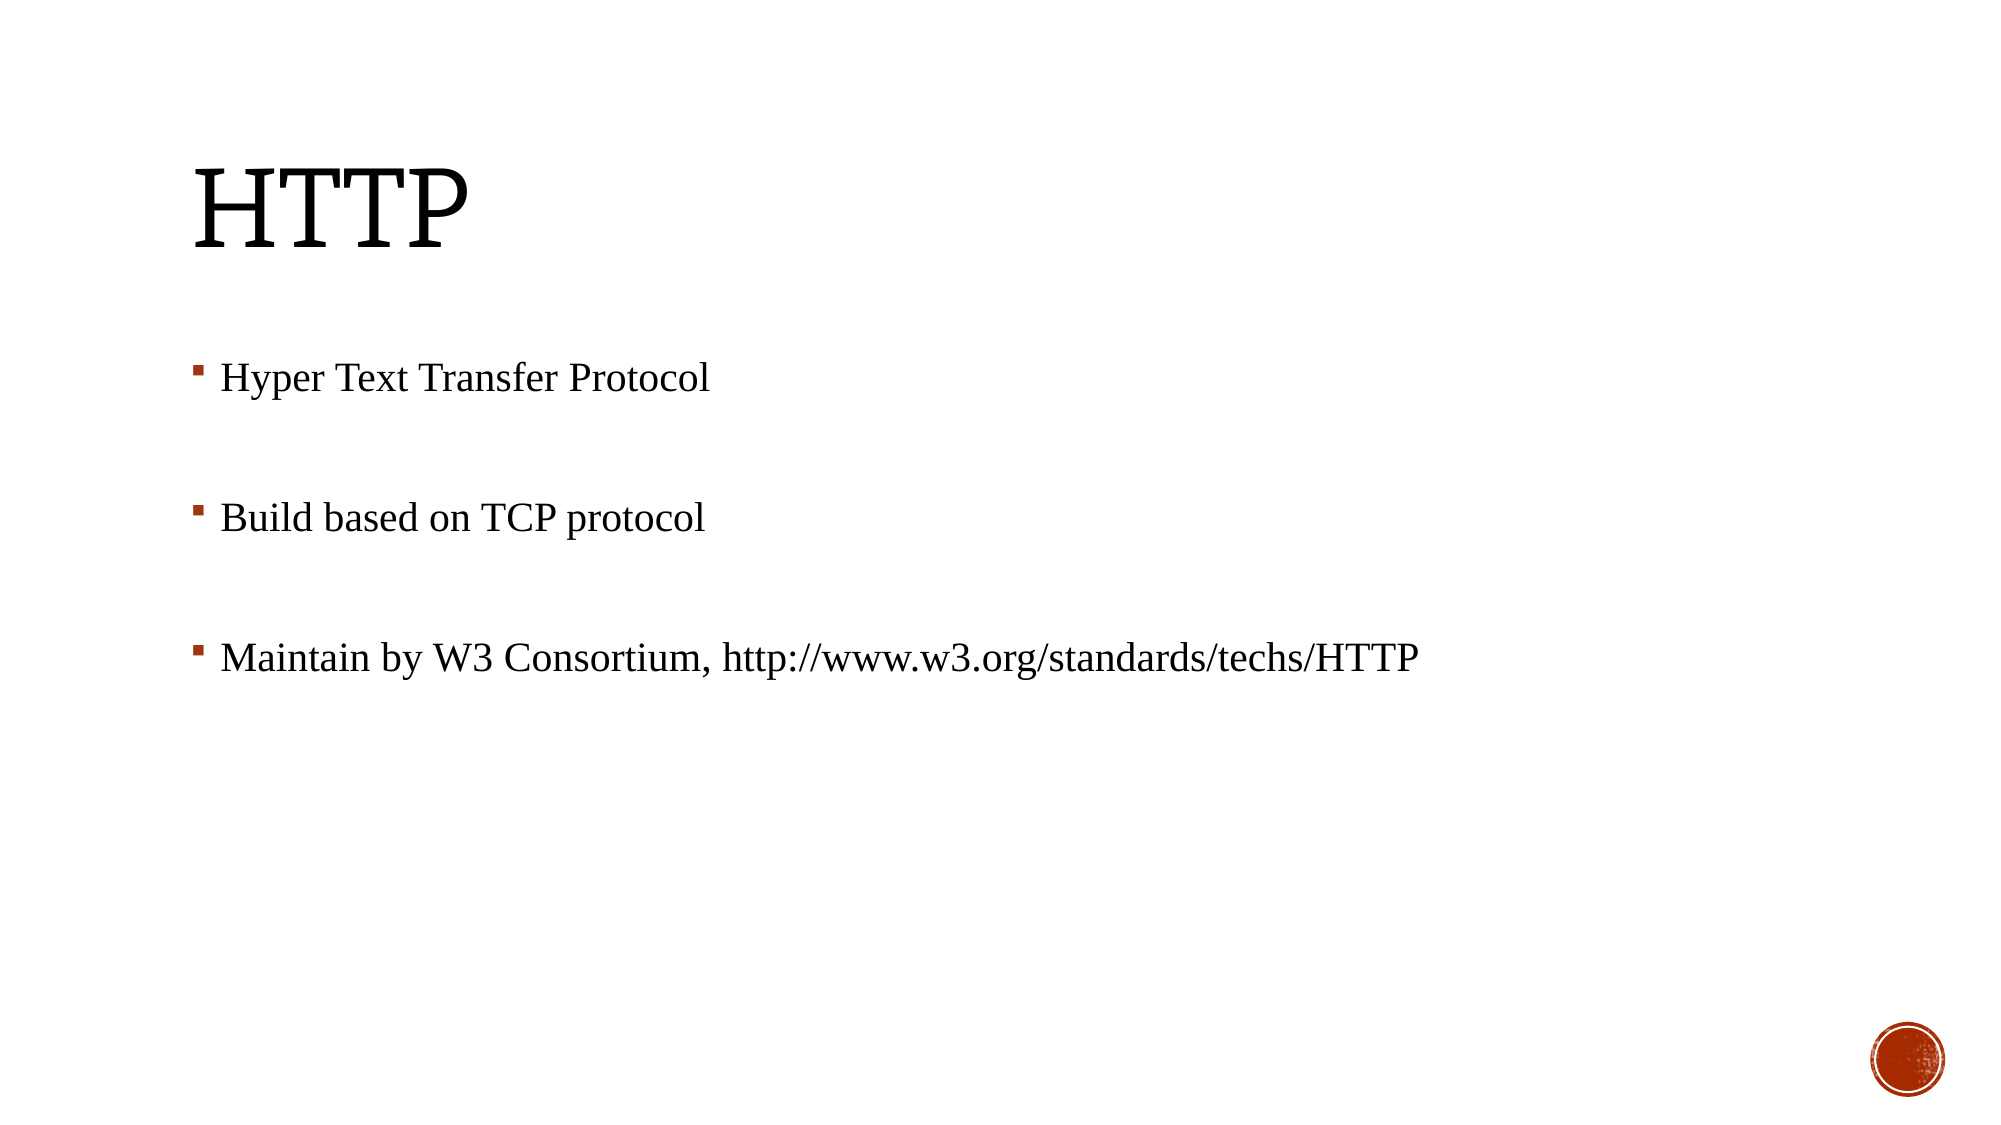

# HTTP
Hyper Text Transfer Protocol

Build based on TCP protocol

Maintain by W3 Consortium, http://www.w3.org/standards/techs/HTTP